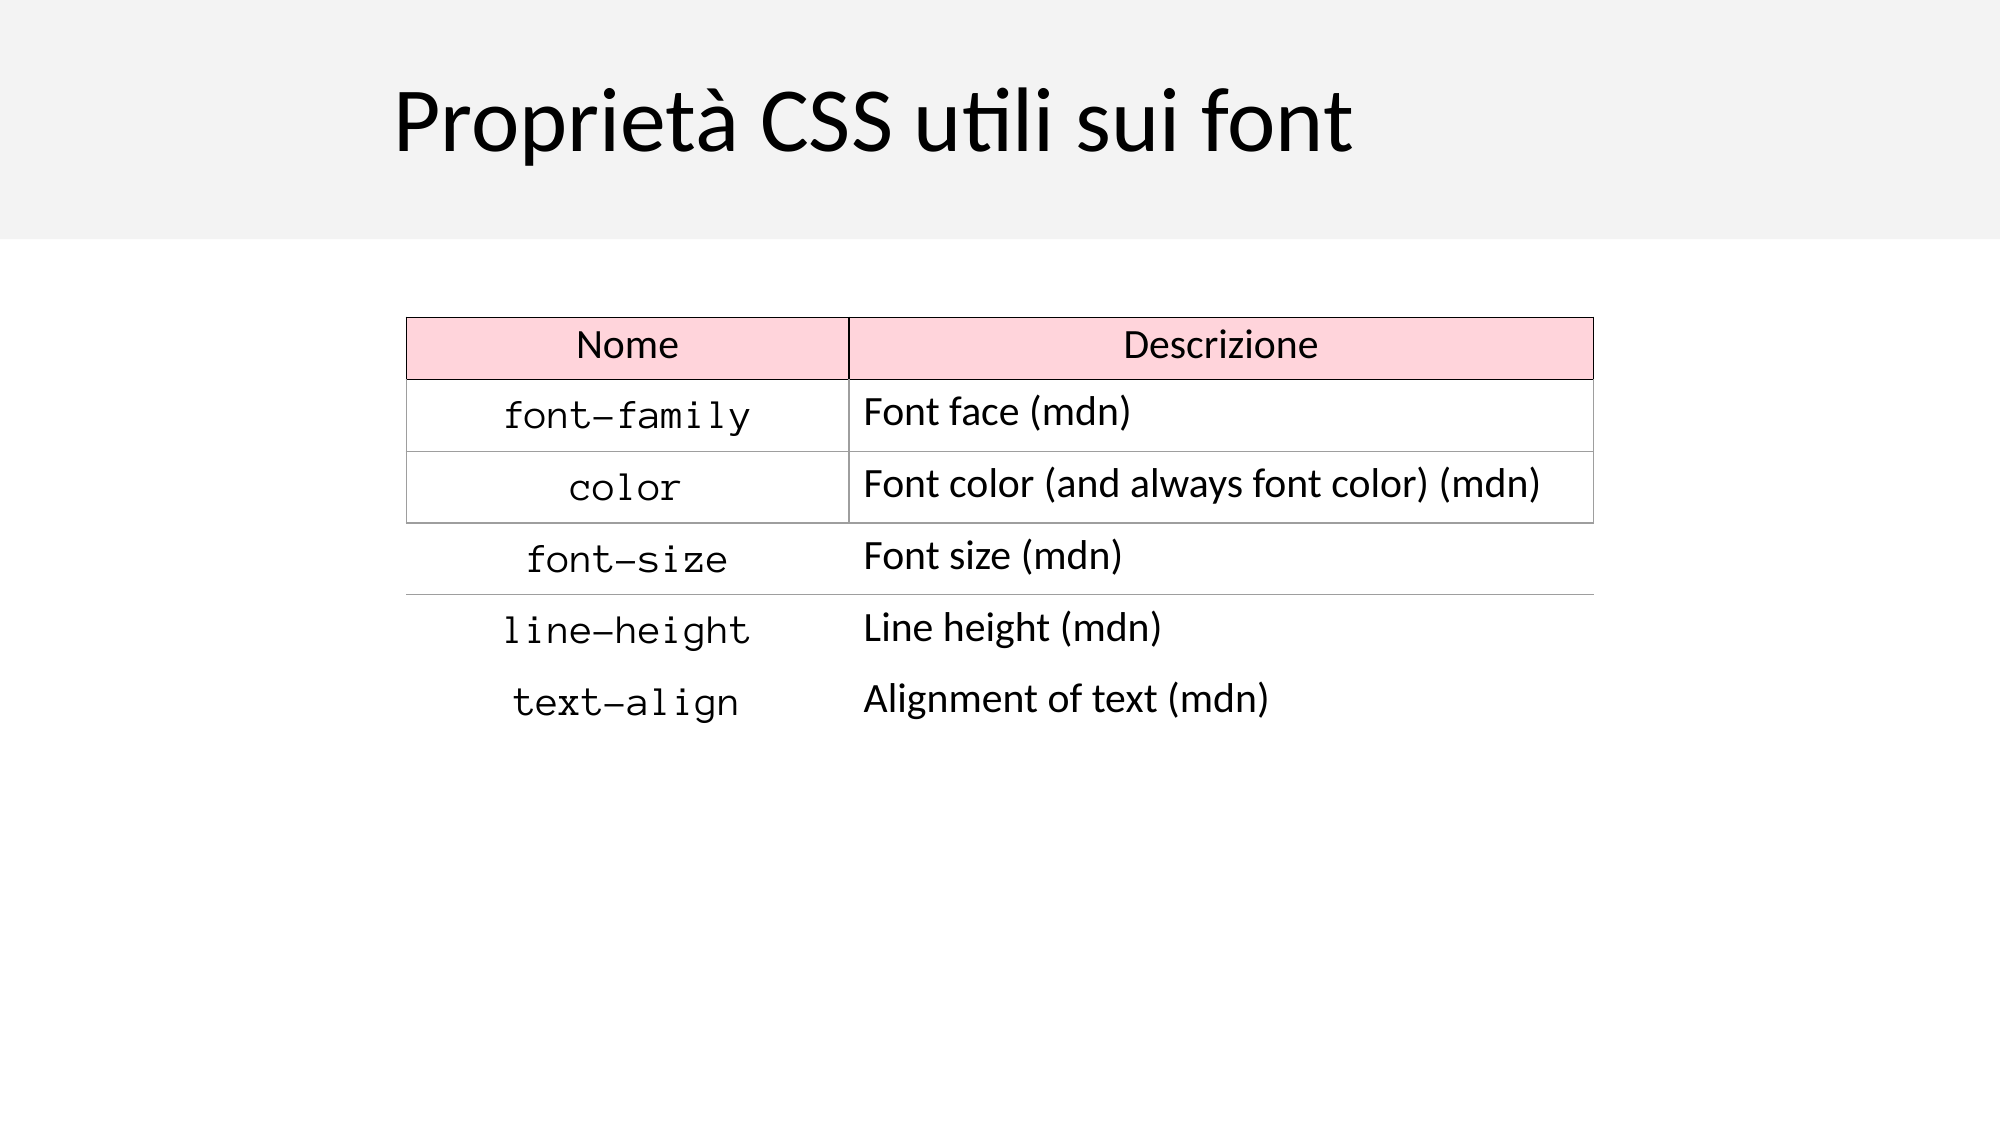

# Proprietà CSS utili sui font
| Nome | Descrizione |
| --- | --- |
| font-family | Font face (mdn) |
| color | Font color (and always font color) (mdn) |
| font-size | Font size (mdn) |
| line-height | Line height (mdn) |
| text-align | Alignment of text (mdn) |